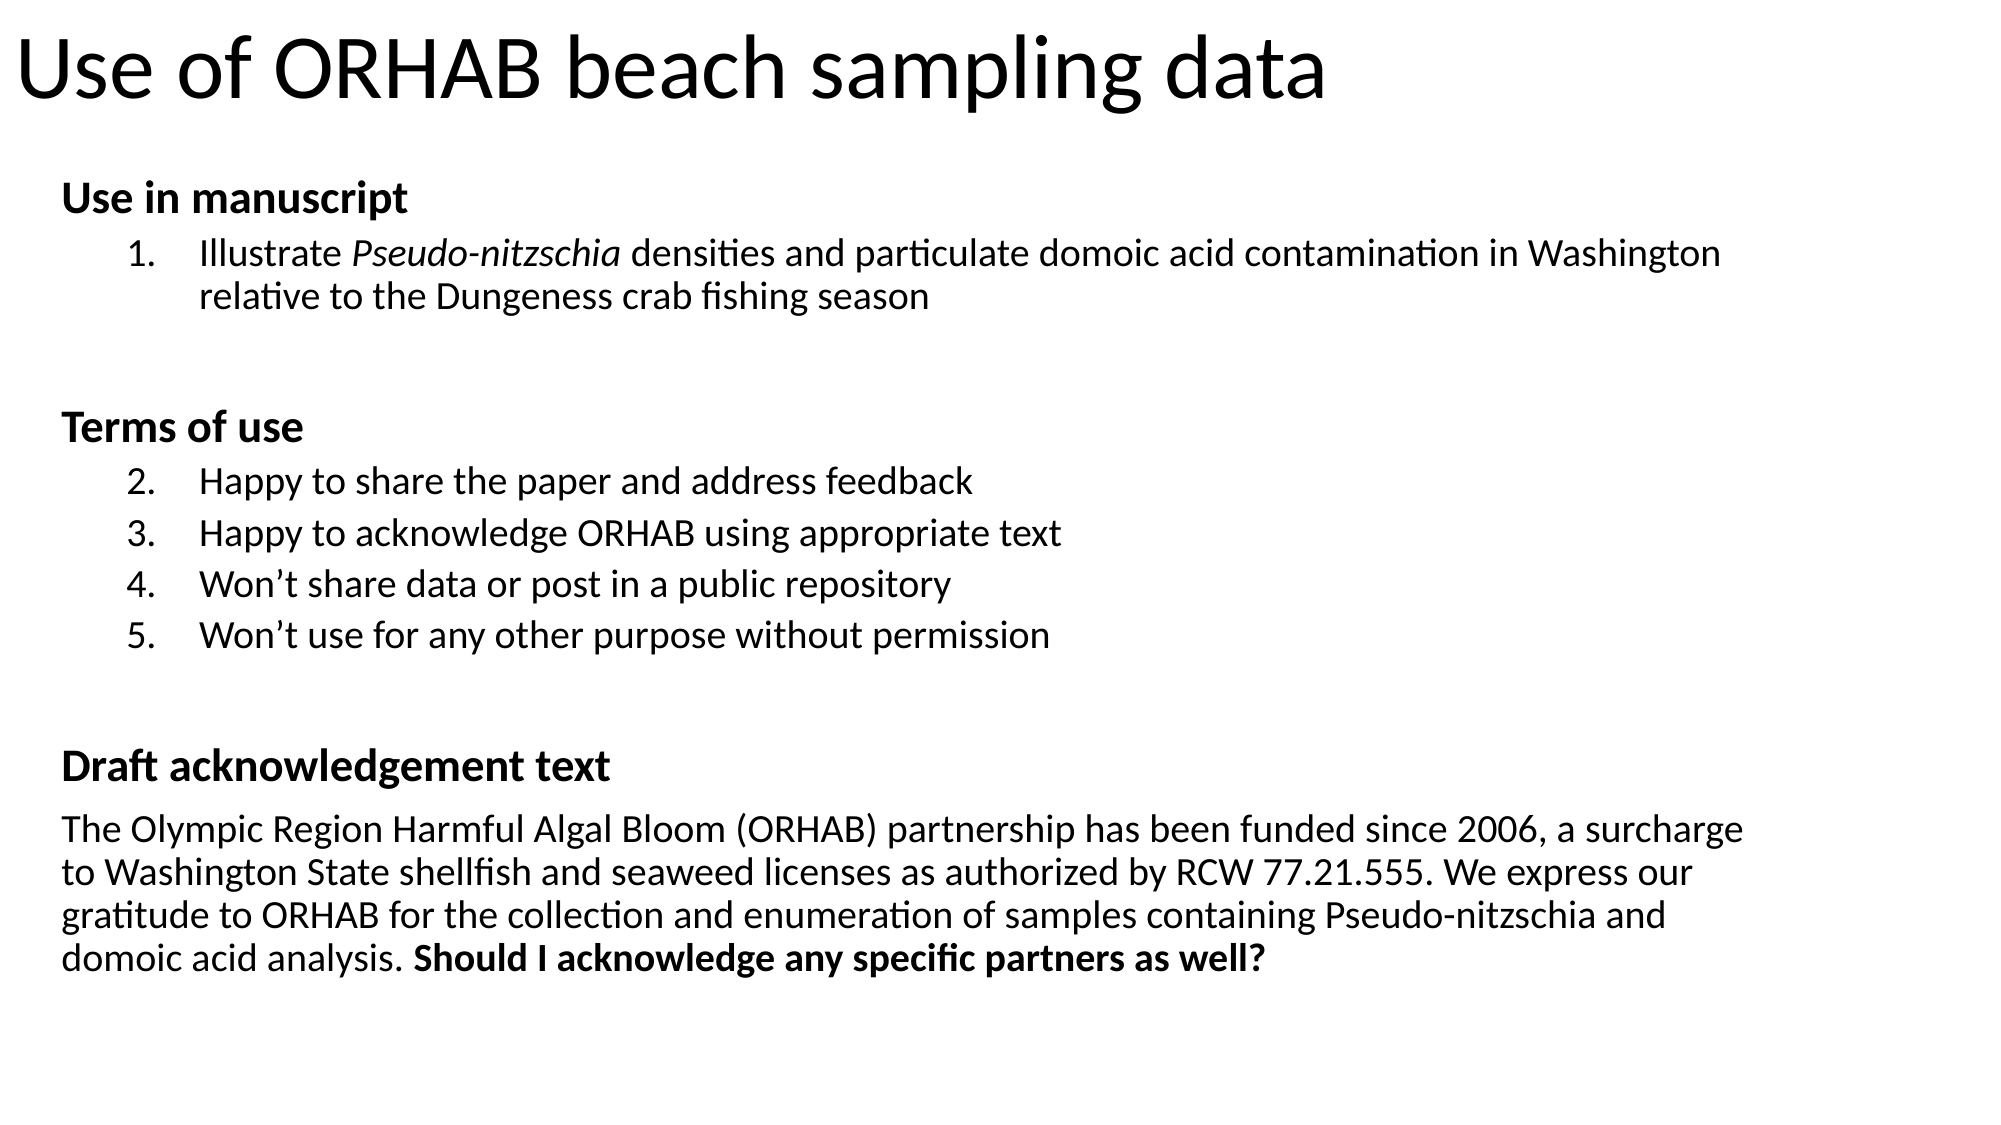

Use of ORHAB beach sampling data
Use in manuscript
Illustrate Pseudo-nitzschia densities and particulate domoic acid contamination in Washington relative to the Dungeness crab fishing season

Terms of use
Happy to share the paper and address feedback
Happy to acknowledge ORHAB using appropriate text
Won’t share data or post in a public repository
Won’t use for any other purpose without permission

Draft acknowledgement text
The Olympic Region Harmful Algal Bloom (ORHAB) partnership has been funded since 2006, a surcharge to Washington State shellfish and seaweed licenses as authorized by RCW 77.21.555. We express our gratitude to ORHAB for the collection and enumeration of samples containing Pseudo-nitzschia and domoic acid analysis. Should I acknowledge any specific partners as well?